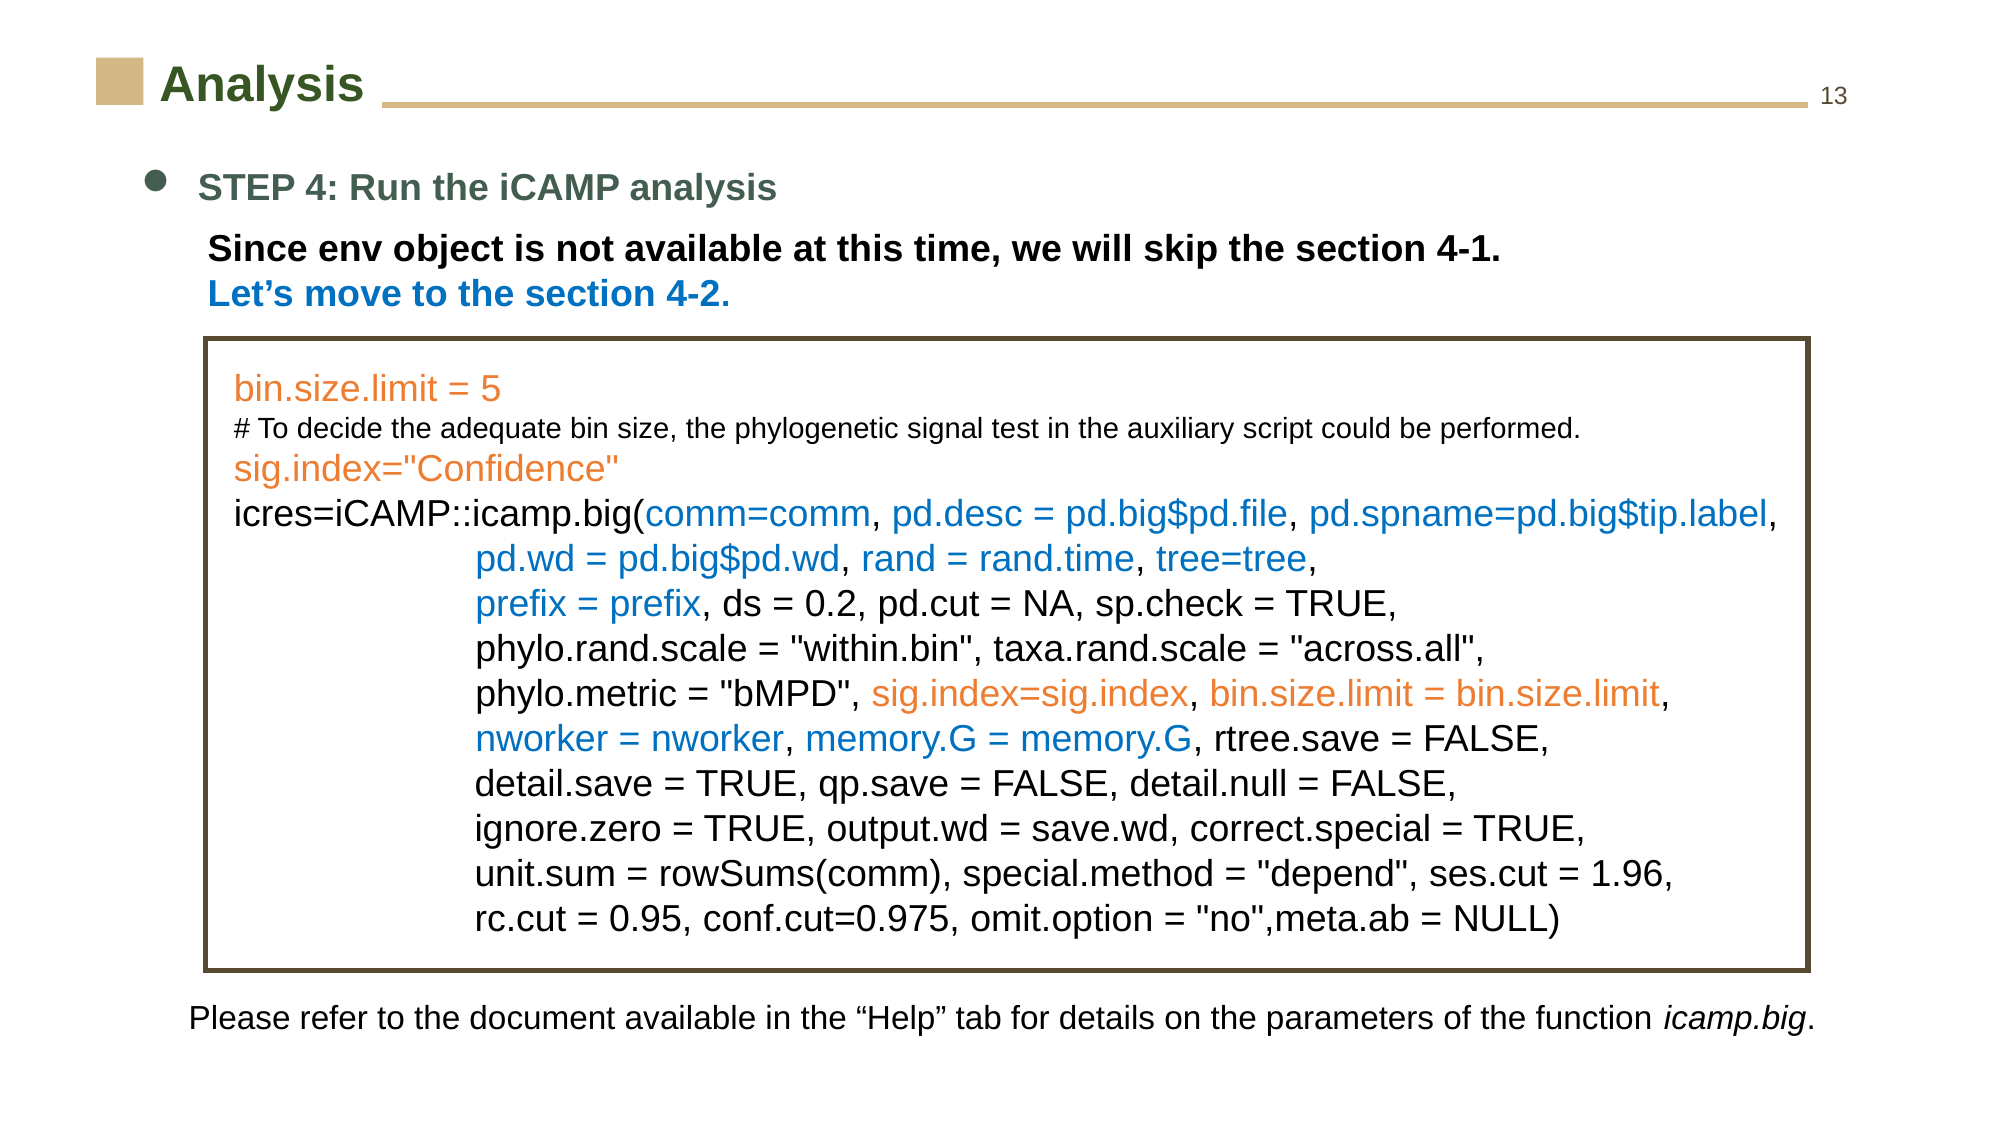

Analysis

13
STEP 4: Run the iCAMP analysis
Since env object is not available at this time, we will skip the section 4-1.
Let’s move to the section 4-2.

bin.size.limit = 5
# To decide the adequate bin size, the phylogenetic signal test in the auxiliary script could be performed.
sig.index="Confidence"
icres=iCAMP::icamp.big(comm=comm, pd.desc = pd.big$pd.file, pd.spname=pd.big$tip.label,
                       pd.wd = pd.big$pd.wd, rand = rand.time, tree=tree,
                       prefix = prefix, ds = 0.2, pd.cut = NA, sp.check = TRUE,
                       phylo.rand.scale = "within.bin", taxa.rand.scale = "across.all",
                       phylo.metric = "bMPD", sig.index=sig.index, bin.size.limit = bin.size.limit,
                       nworker = nworker, memory.G = memory.G, rtree.save = FALSE,
                       detail.save = TRUE, qp.save = FALSE, detail.null = FALSE,
                       ignore.zero = TRUE, output.wd = save.wd, correct.special = TRUE,
                       unit.sum = rowSums(comm), special.method = "depend", ses.cut = 1.96,
                       rc.cut = 0.95, conf.cut=0.975, omit.option = "no",meta.ab = NULL)
Please refer to the document available in the “Help” tab for details on the parameters of the function icamp.big.